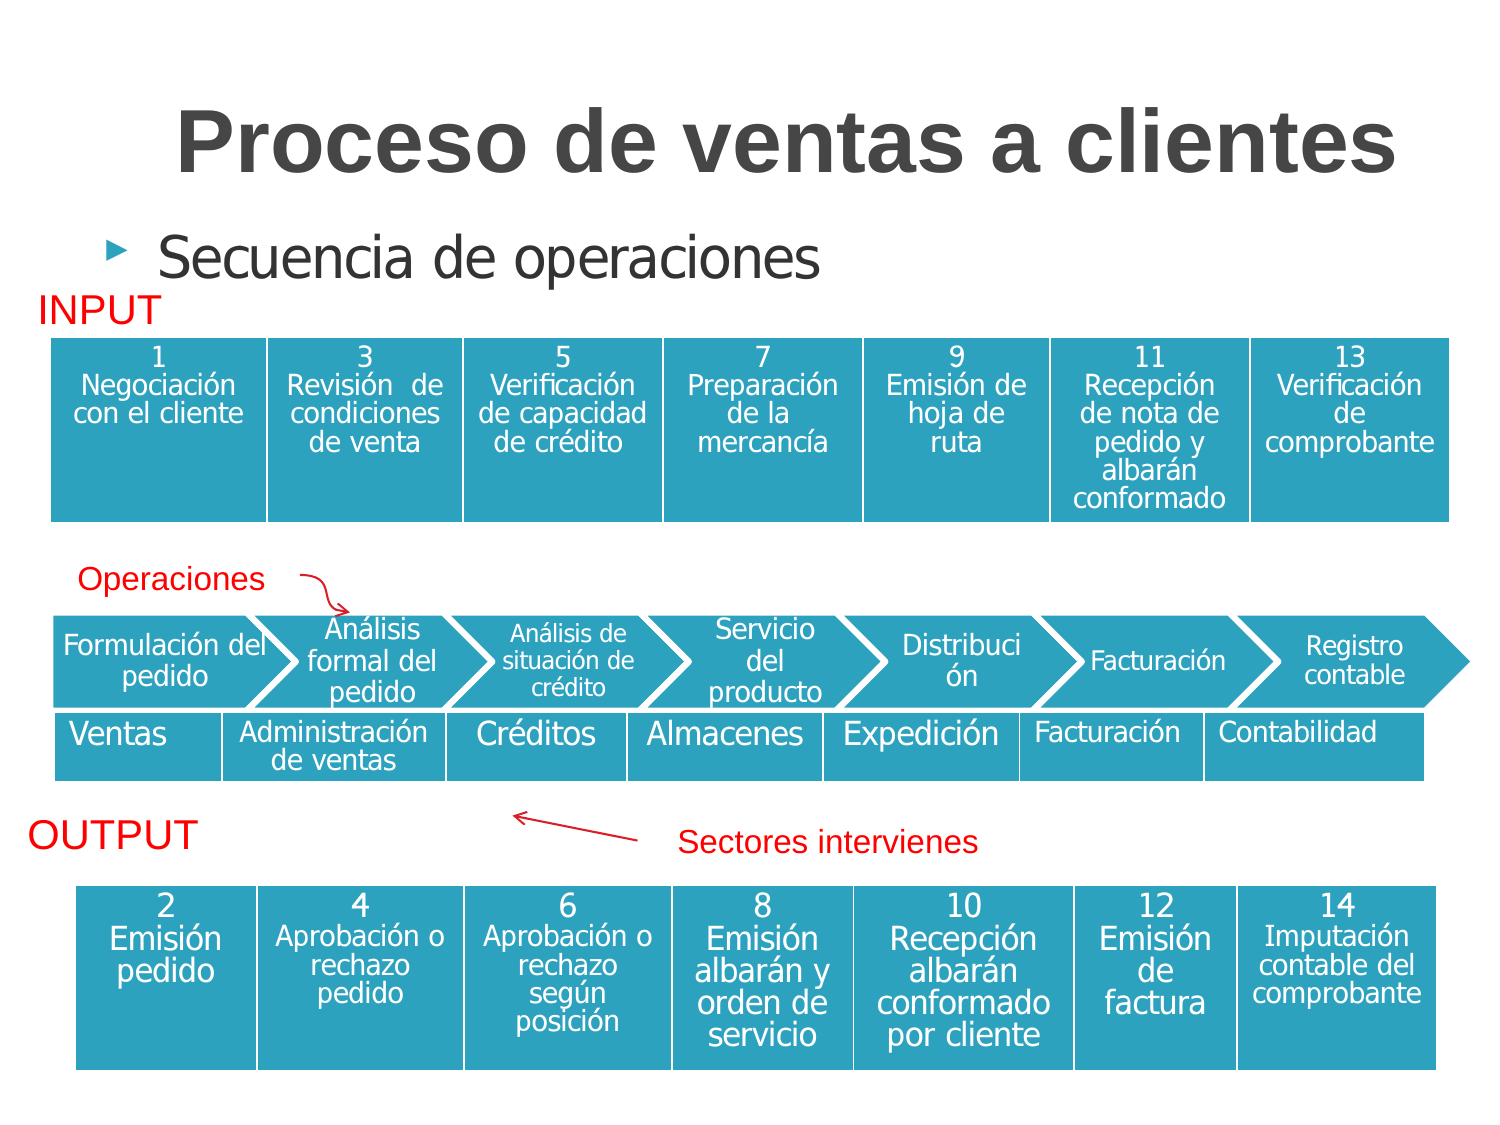

# Proceso de ventas a clientes
Secuencia de operaciones

Formulación del pedido
Análisis formal del pedido
Análisis de situación de crédito
Servicio del producto
Distribución
Facturación
Registro contable
INPUT
| 1 Negociación con el cliente | 3 Revisión de condiciones de venta | 5 Verificación de capacidad de crédito | 7 Preparación de la mercancía | 9 Emisión de hoja de ruta | 11 Recepción de nota de pedido y albarán conformado | 13 Verificación de comprobante |
| --- | --- | --- | --- | --- | --- | --- |
Operaciones
| Ventas | Administración de ventas | Créditos | Almacenes | Expedición | Facturación | Contabilidad |
| --- | --- | --- | --- | --- | --- | --- |
OUTPUT
Sectores intervienes
| 2 Emisión pedido | 4 Aprobación o rechazo pedido | 6 Aprobación o rechazo según posición | 8 Emisión albarán y orden de servicio | 10 Recepción albarán conformado por cliente | 12 Emisión de factura | 14 Imputación contable del comprobante |
| --- | --- | --- | --- | --- | --- | --- |